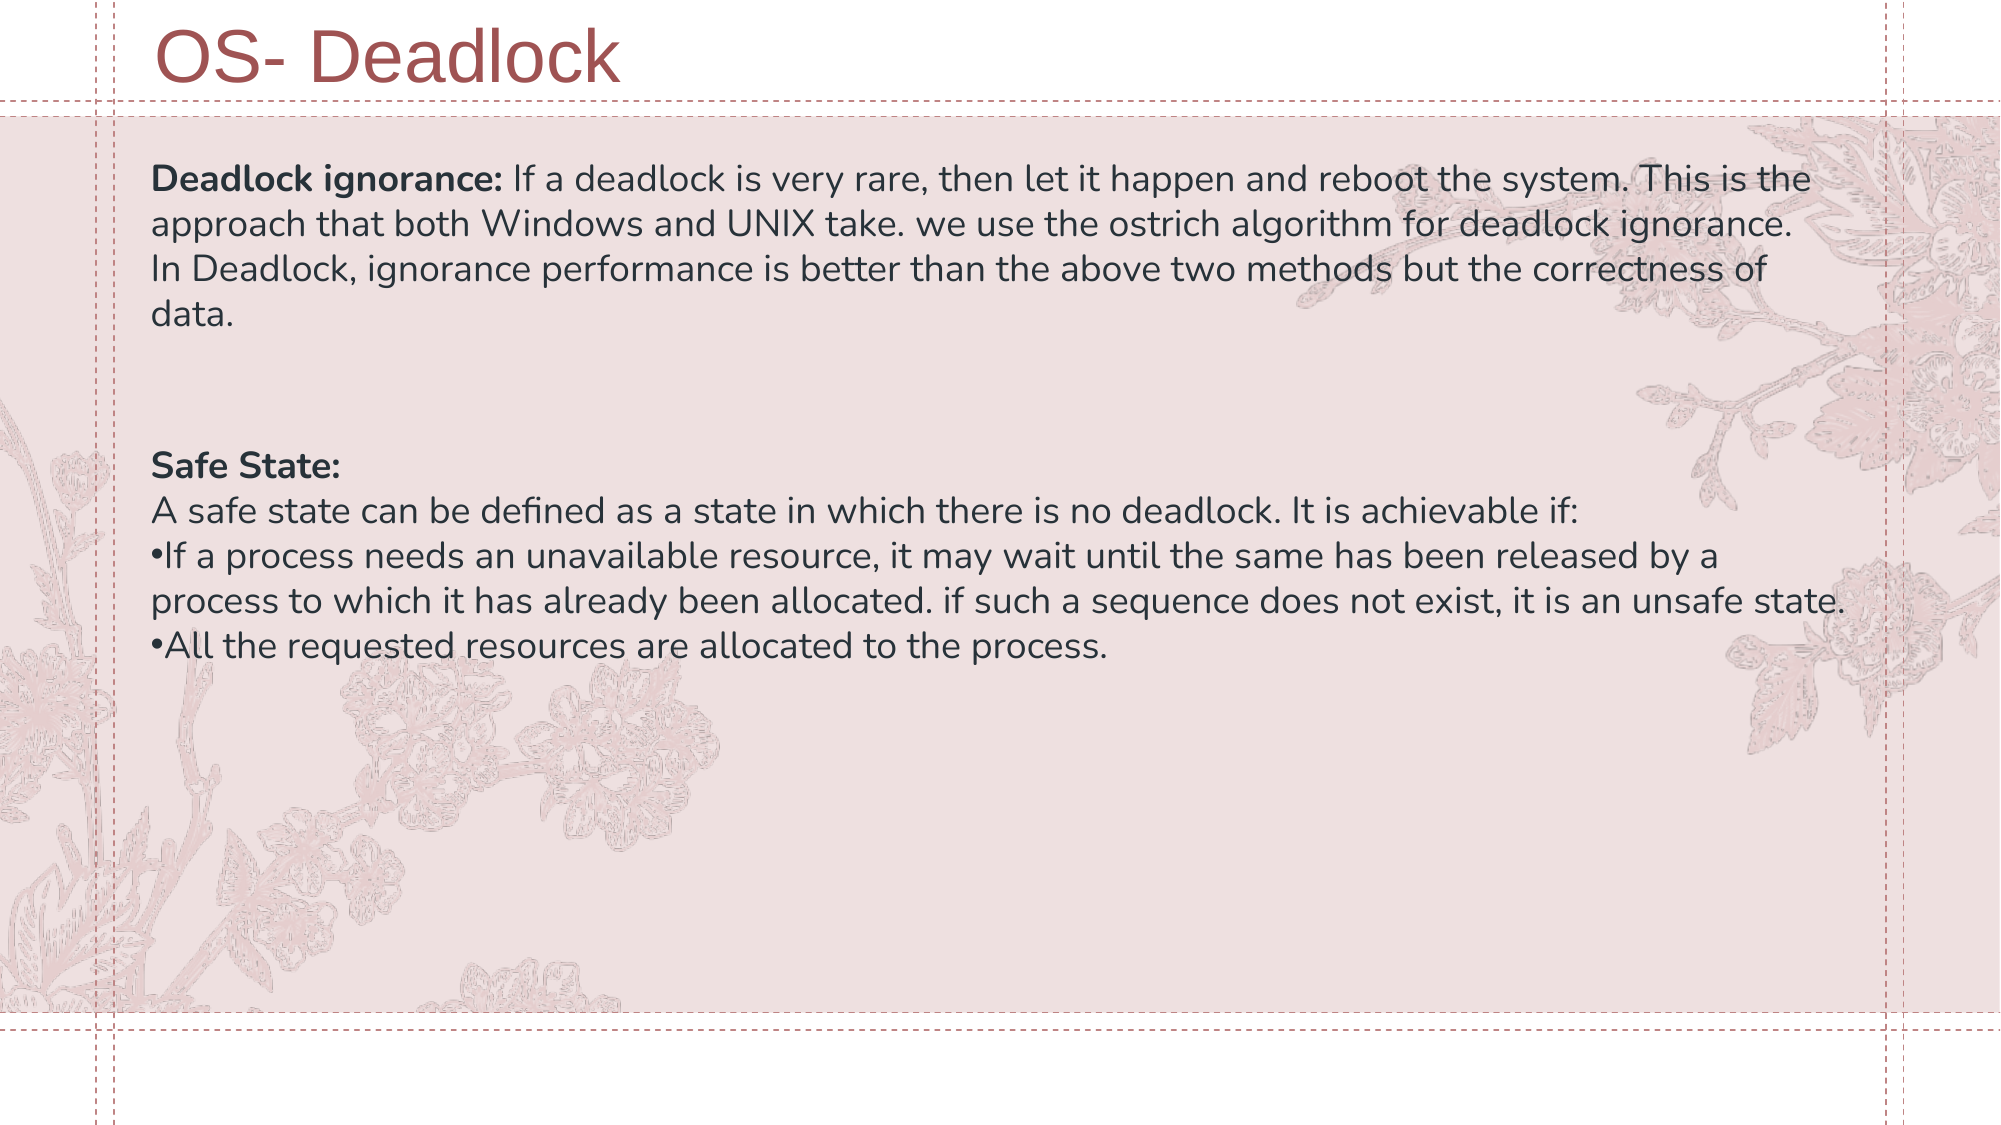

OS- Deadlock
Deadlock ignorance: If a deadlock is very rare, then let it happen and reboot the system. This is the approach that both Windows and UNIX take. we use the ostrich algorithm for deadlock ignorance.
In Deadlock, ignorance performance is better than the above two methods but the correctness of data.
Safe State:
A safe state can be defined as a state in which there is no deadlock. It is achievable if:
If a process needs an unavailable resource, it may wait until the same has been released by a process to which it has already been allocated. if such a sequence does not exist, it is an unsafe state.
All the requested resources are allocated to the process.